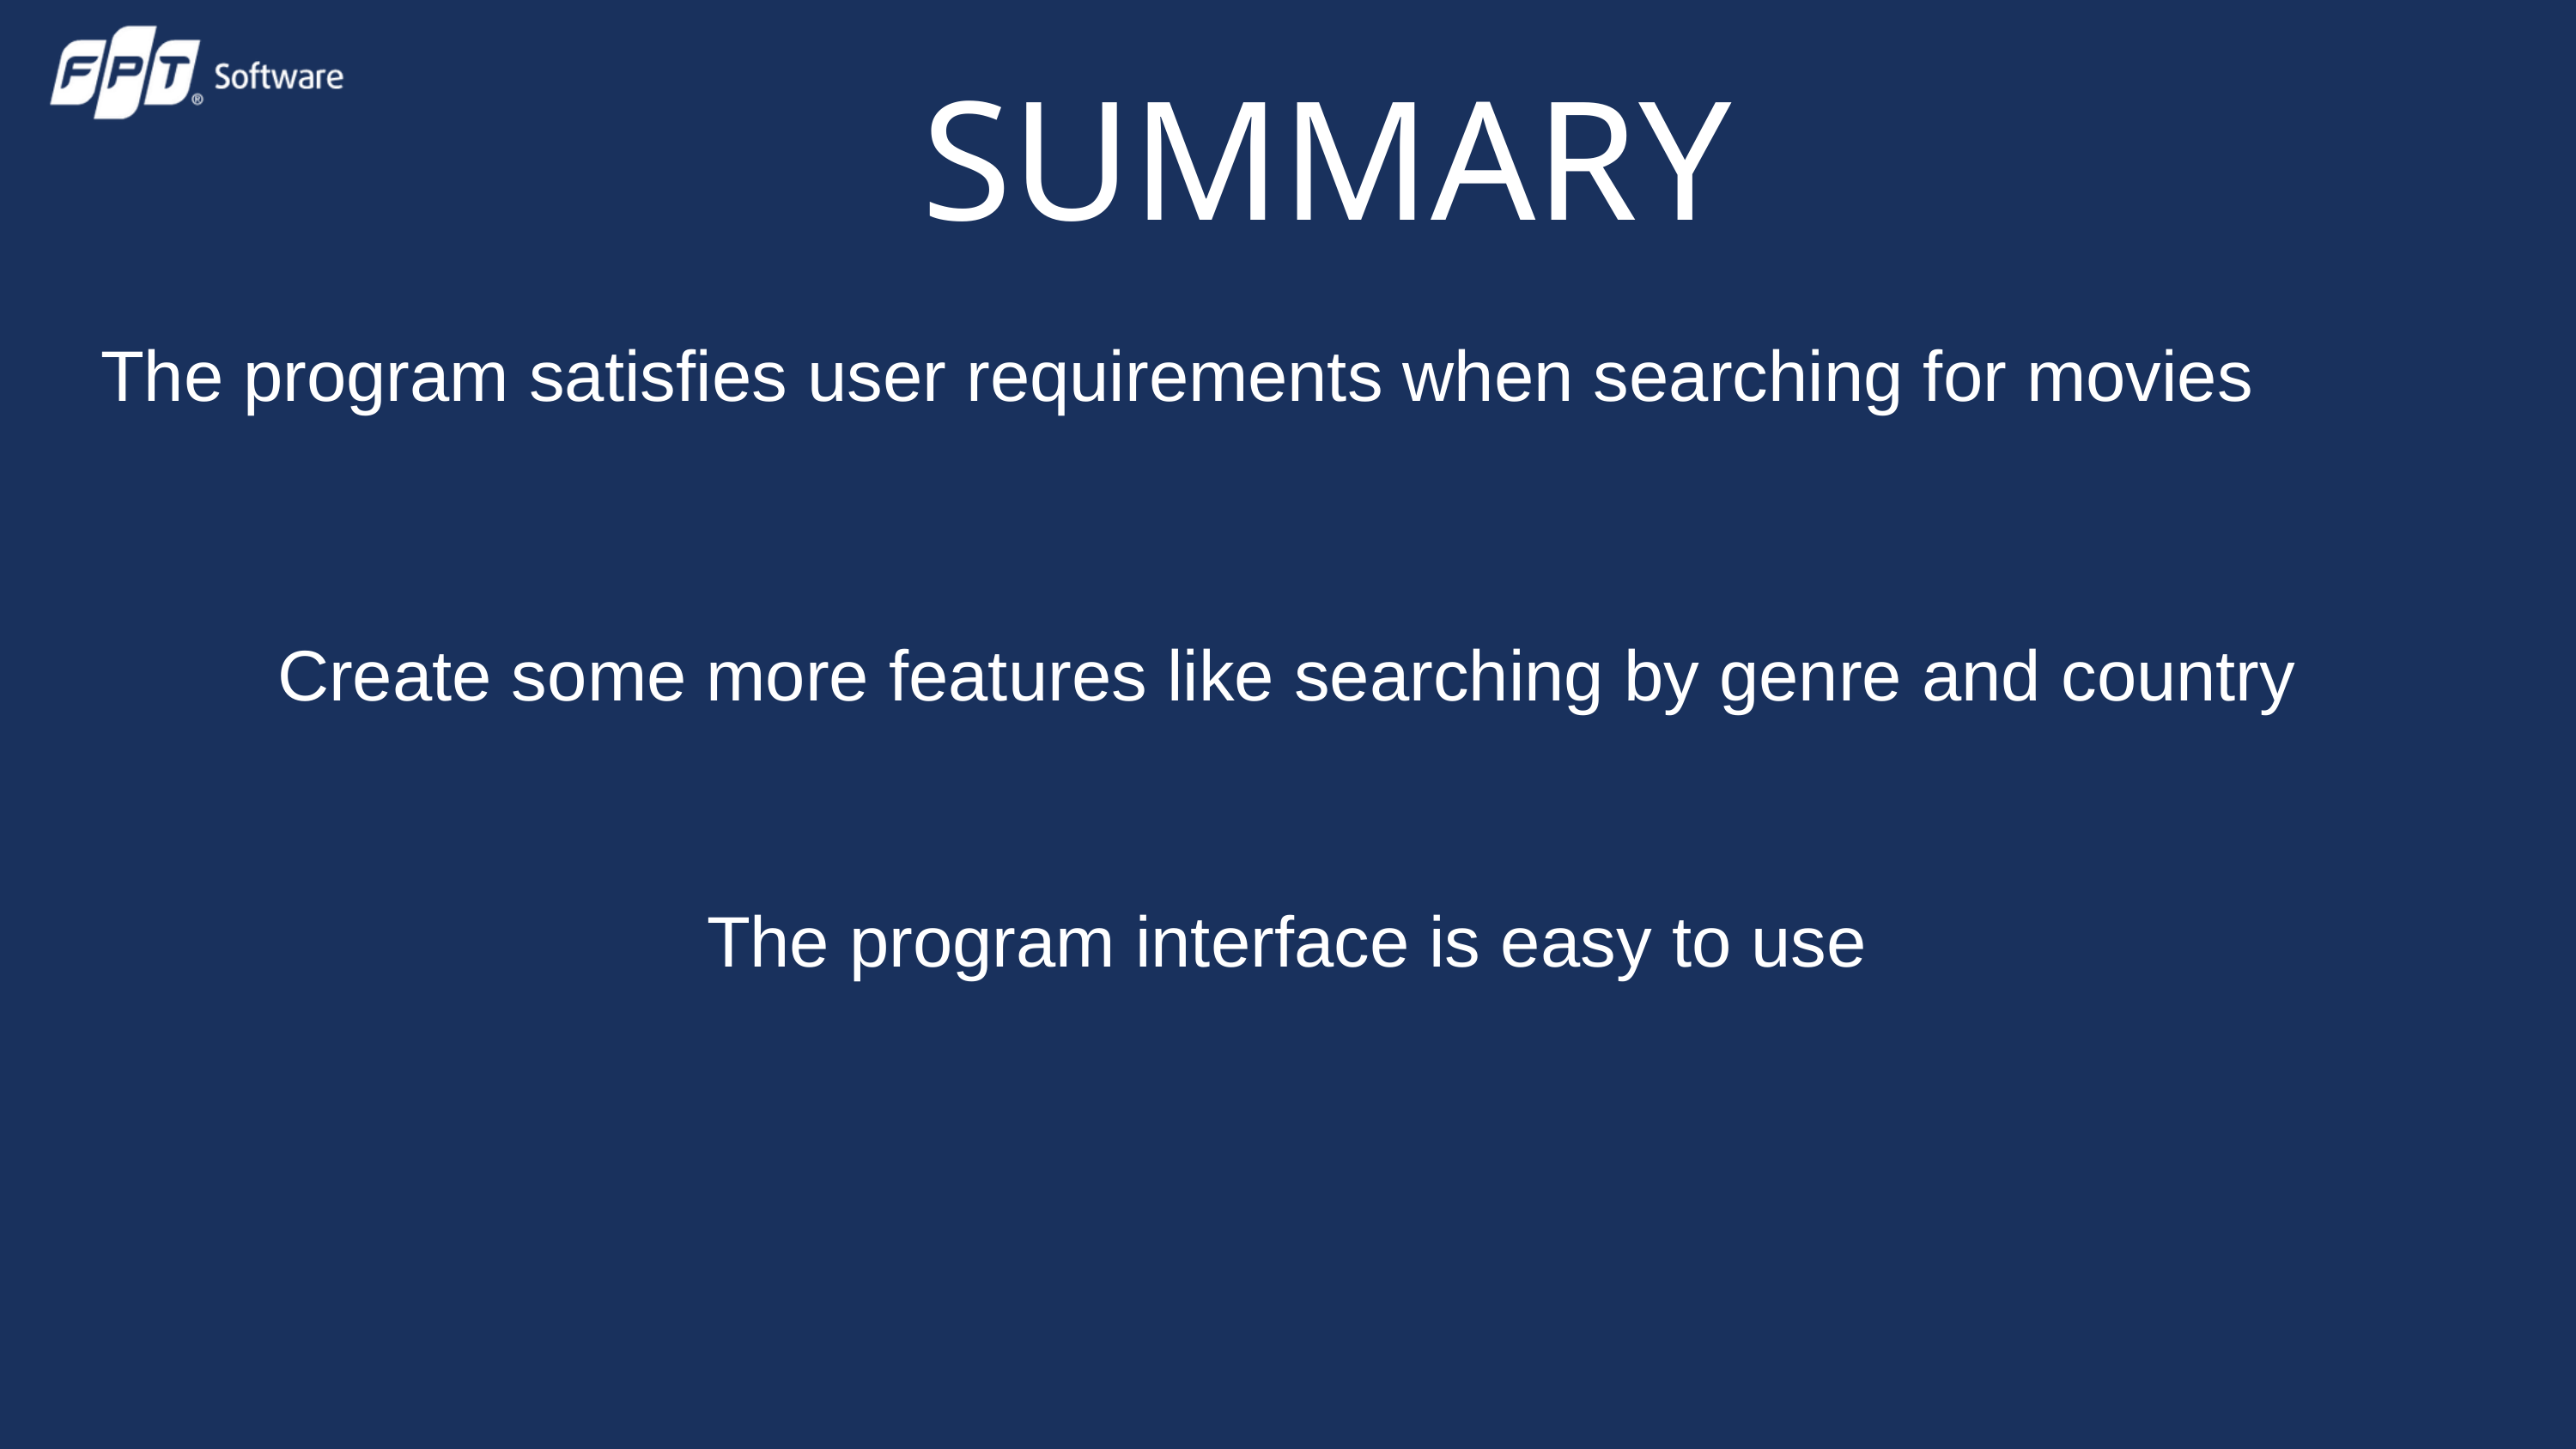

SUMMARY
The program satisfies user requirements when searching for movies
Create some more features like searching by genre and country

The program interface is easy to use